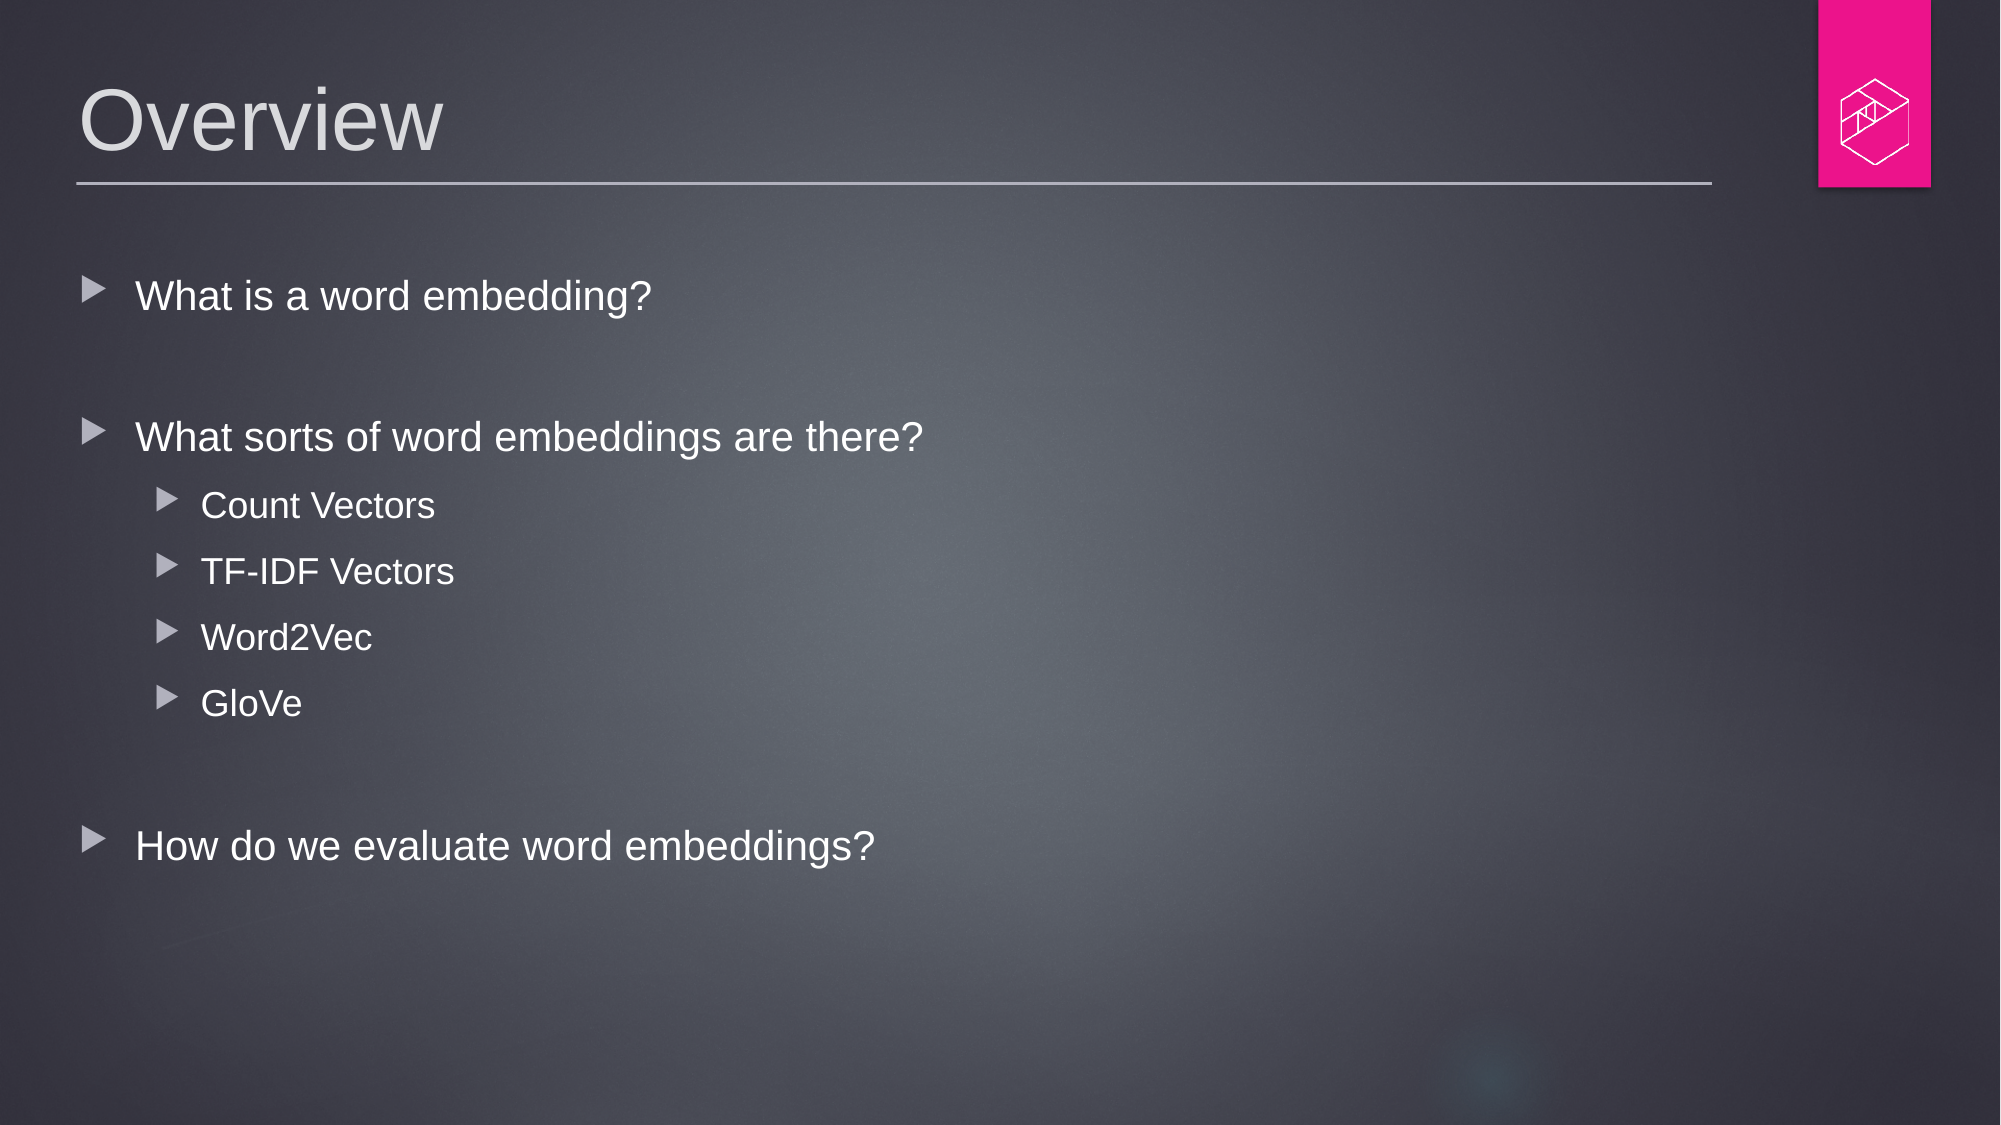

# Overview
What is a word embedding?

What sorts of word embeddings are there?
Count Vectors
TF-IDF Vectors
Word2Vec
GloVe

How do we evaluate word embeddings?